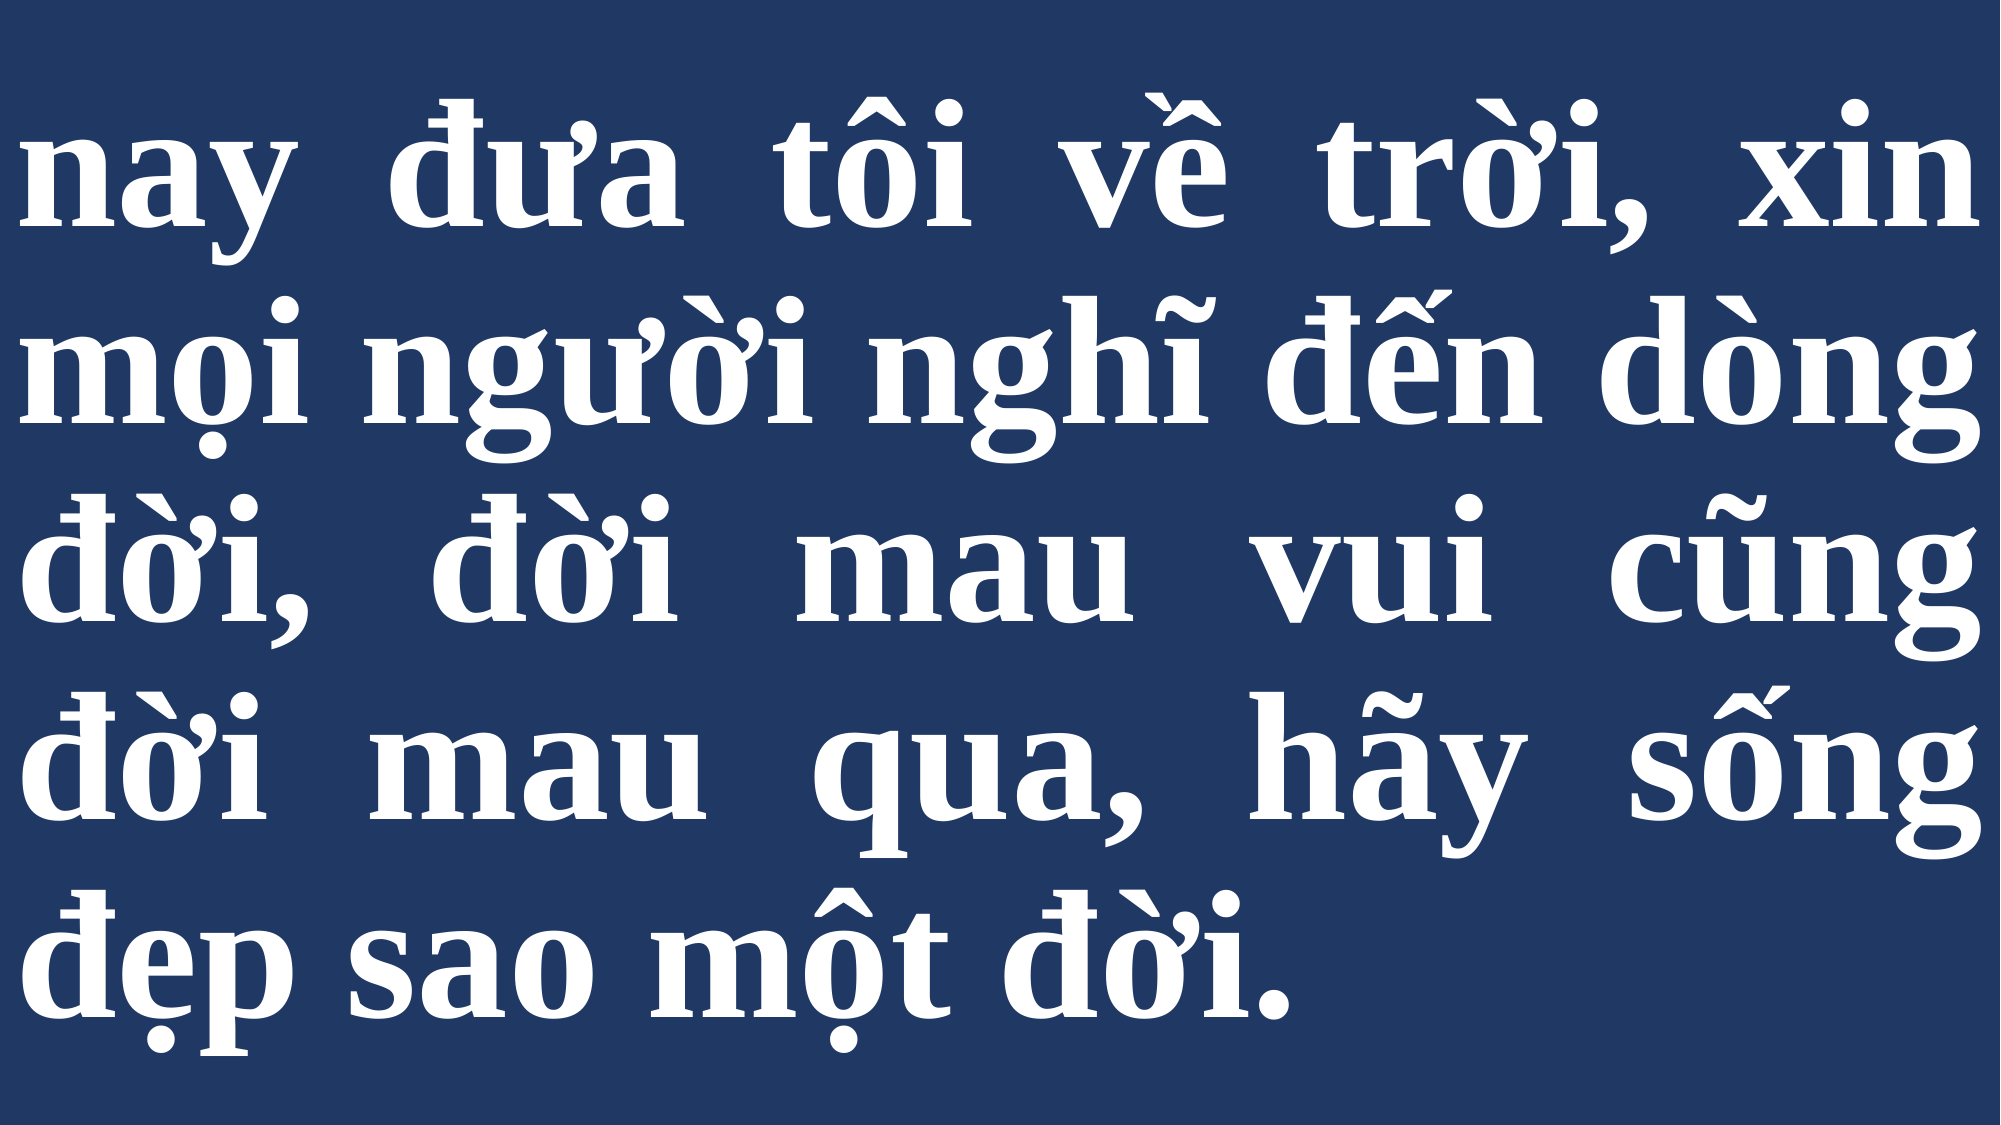

# nay đưa tôi về trời, xin mọi người nghĩ đến dòng đời, đời mau vui cũng đời mau qua, hãy sống đẹp sao một đời.